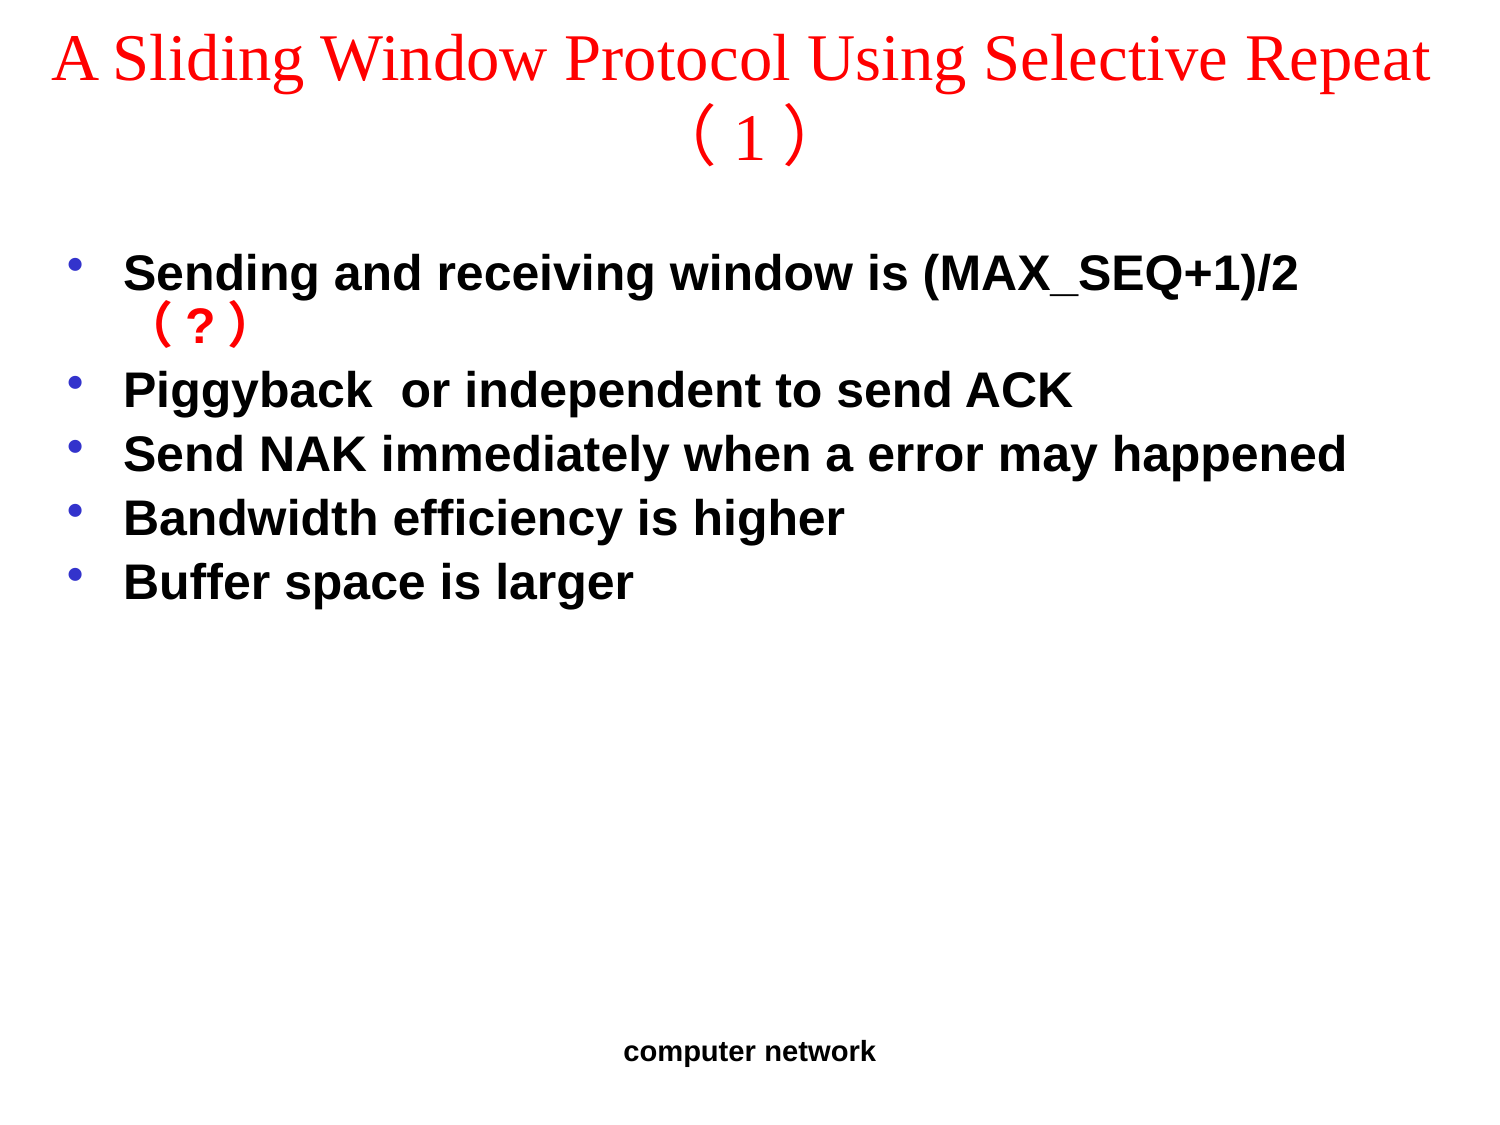

# A Sliding Window Protocol Using Selective Repeat（1）
Sending and receiving window is (MAX_SEQ+1)/2 （?）
Piggyback  or independent to send ACK
Send NAK immediately when a error may happened
Bandwidth efficiency is higher
Buffer space is larger

computer network
60